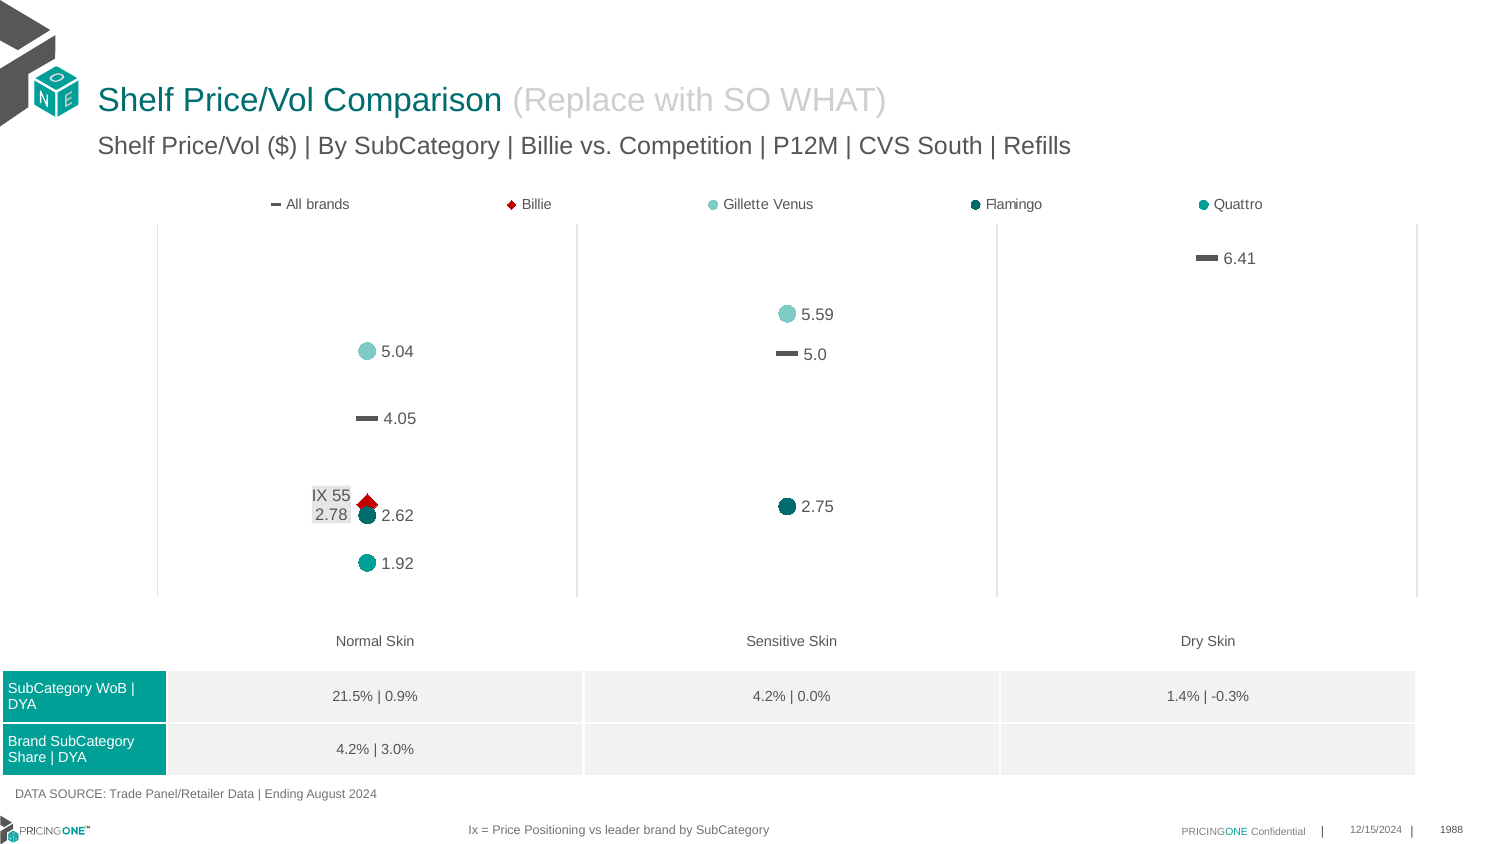

# Shelf Price/Vol Comparison (Replace with SO WHAT)
Shelf Price/Vol ($) | By SubCategory | Billie vs. Competition | P12M | CVS South | Refills

### Chart

| Category | All brands | Billie | Gillette Venus | Flamingo | Quattro |
|---|---|---|---|---|---|
| IX 55 | 4.05 | 2.78 | 5.04 | 2.62 | 1.92 |
| None | 5.0 | None | 5.59 | 2.75 | None |
| None | 6.41 | None | None | None | None |
|  | Normal Skin | Sensitive Skin | Dry Skin |
| --- | --- | --- | --- |
| SubCategory WoB | DYA | 21.5% | 0.9% | 4.2% | 0.0% | 1.4% | -0.3% |
| Brand SubCategory Share | DYA | 4.2% | 3.0% |  |  |
DATA SOURCE: Trade Panel/Retailer Data | Ending August 2024
Ix = Price Positioning vs leader brand by SubCategory
12/15/2024
1988